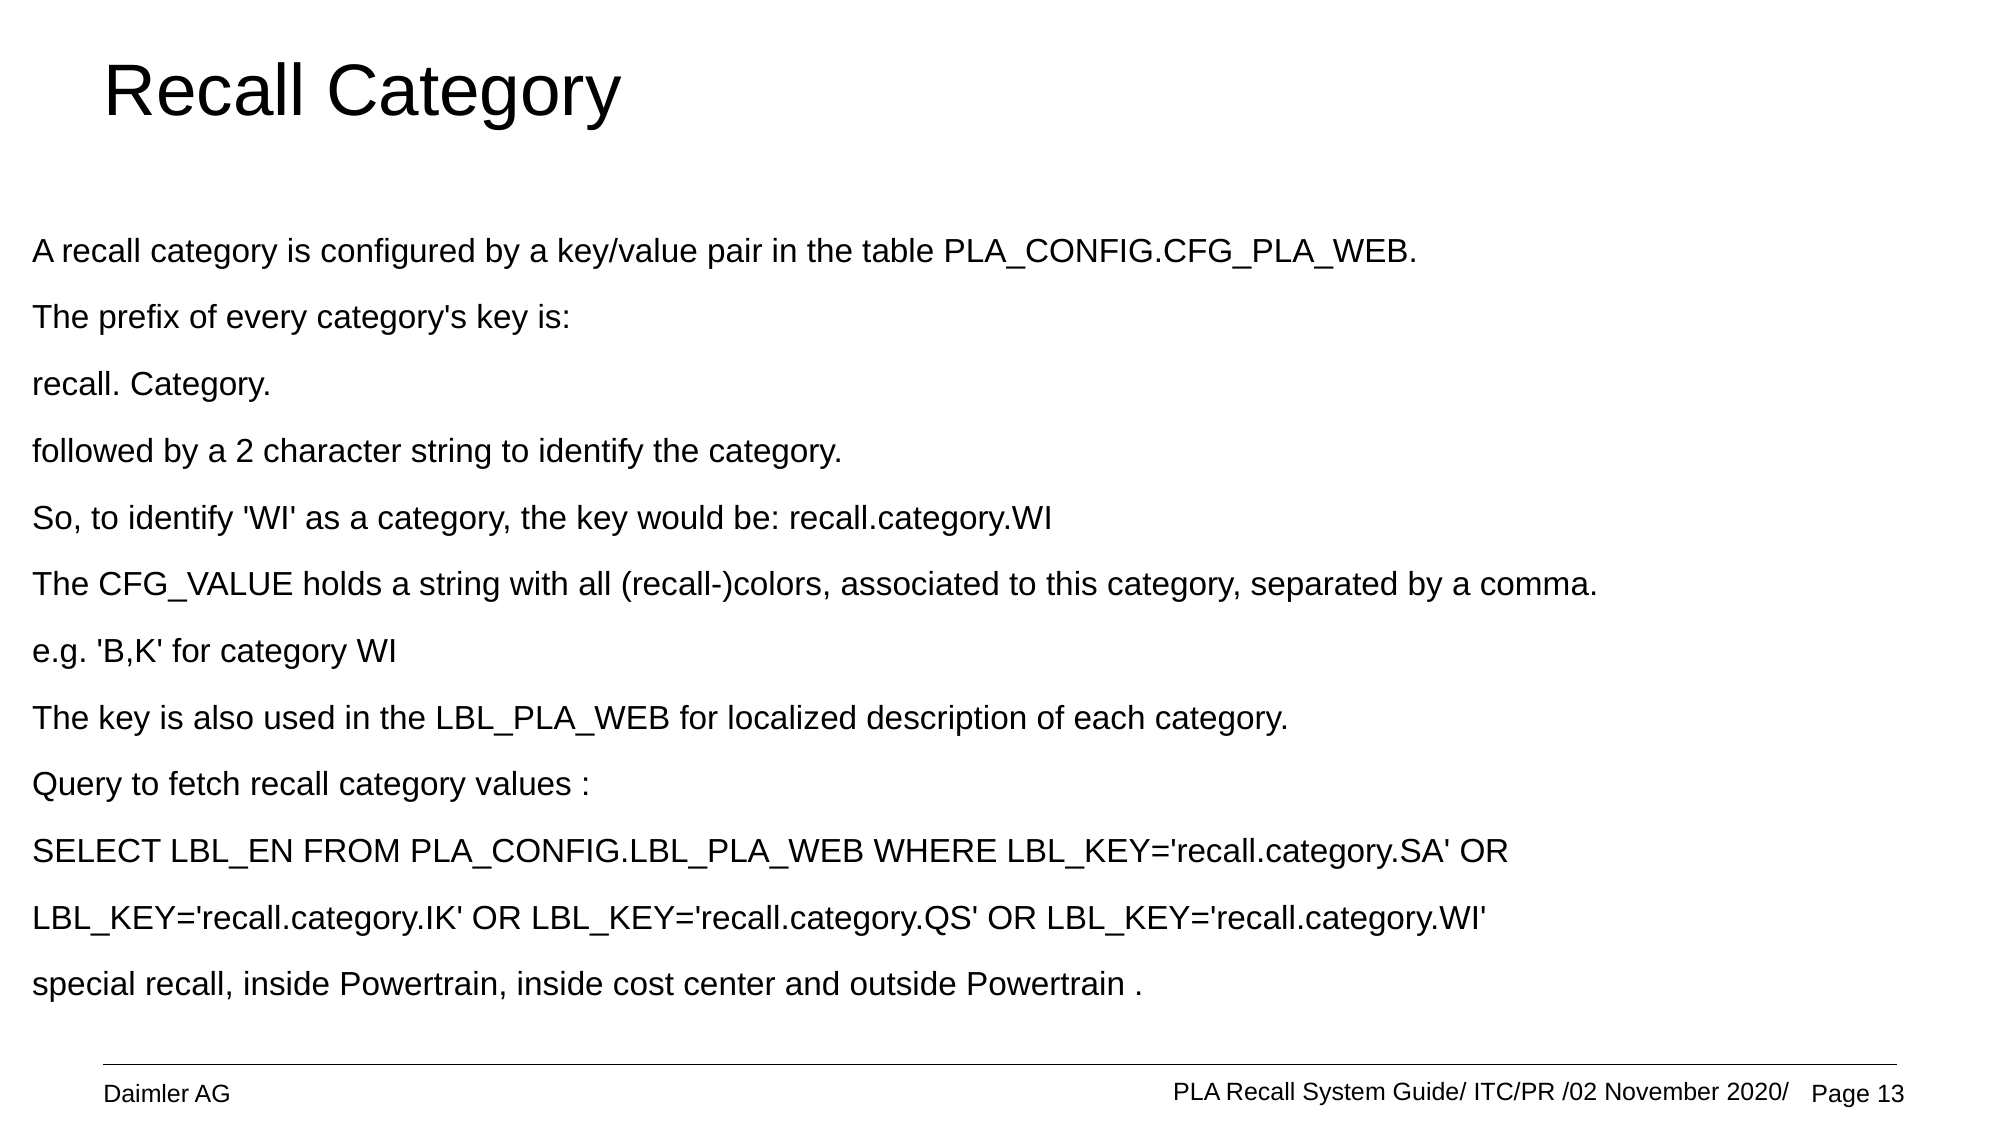

# Recall Category
A recall category is configured by a key/value pair in the table PLA_CONFIG.CFG_PLA_WEB.
The prefix of every category's key is:
recall. Category.
followed by a 2 character string to identify the category.
So, to identify 'WI' as a category, the key would be: recall.category.WI
The CFG_VALUE holds a string with all (recall-)colors, associated to this category, separated by a comma.
e.g. 'B,K' for category WI
The key is also used in the LBL_PLA_WEB for localized description of each category.
Query to fetch recall category values :
SELECT LBL_EN FROM PLA_CONFIG.LBL_PLA_WEB WHERE LBL_KEY='recall.category.SA' OR LBL_KEY='recall.category.IK' OR LBL_KEY='recall.category.QS' OR LBL_KEY='recall.category.WI'
special recall, inside Powertrain, inside cost center and outside Powertrain .
PLA Recall System Guide/ ITC/PR /02 November 2020/
Page 13